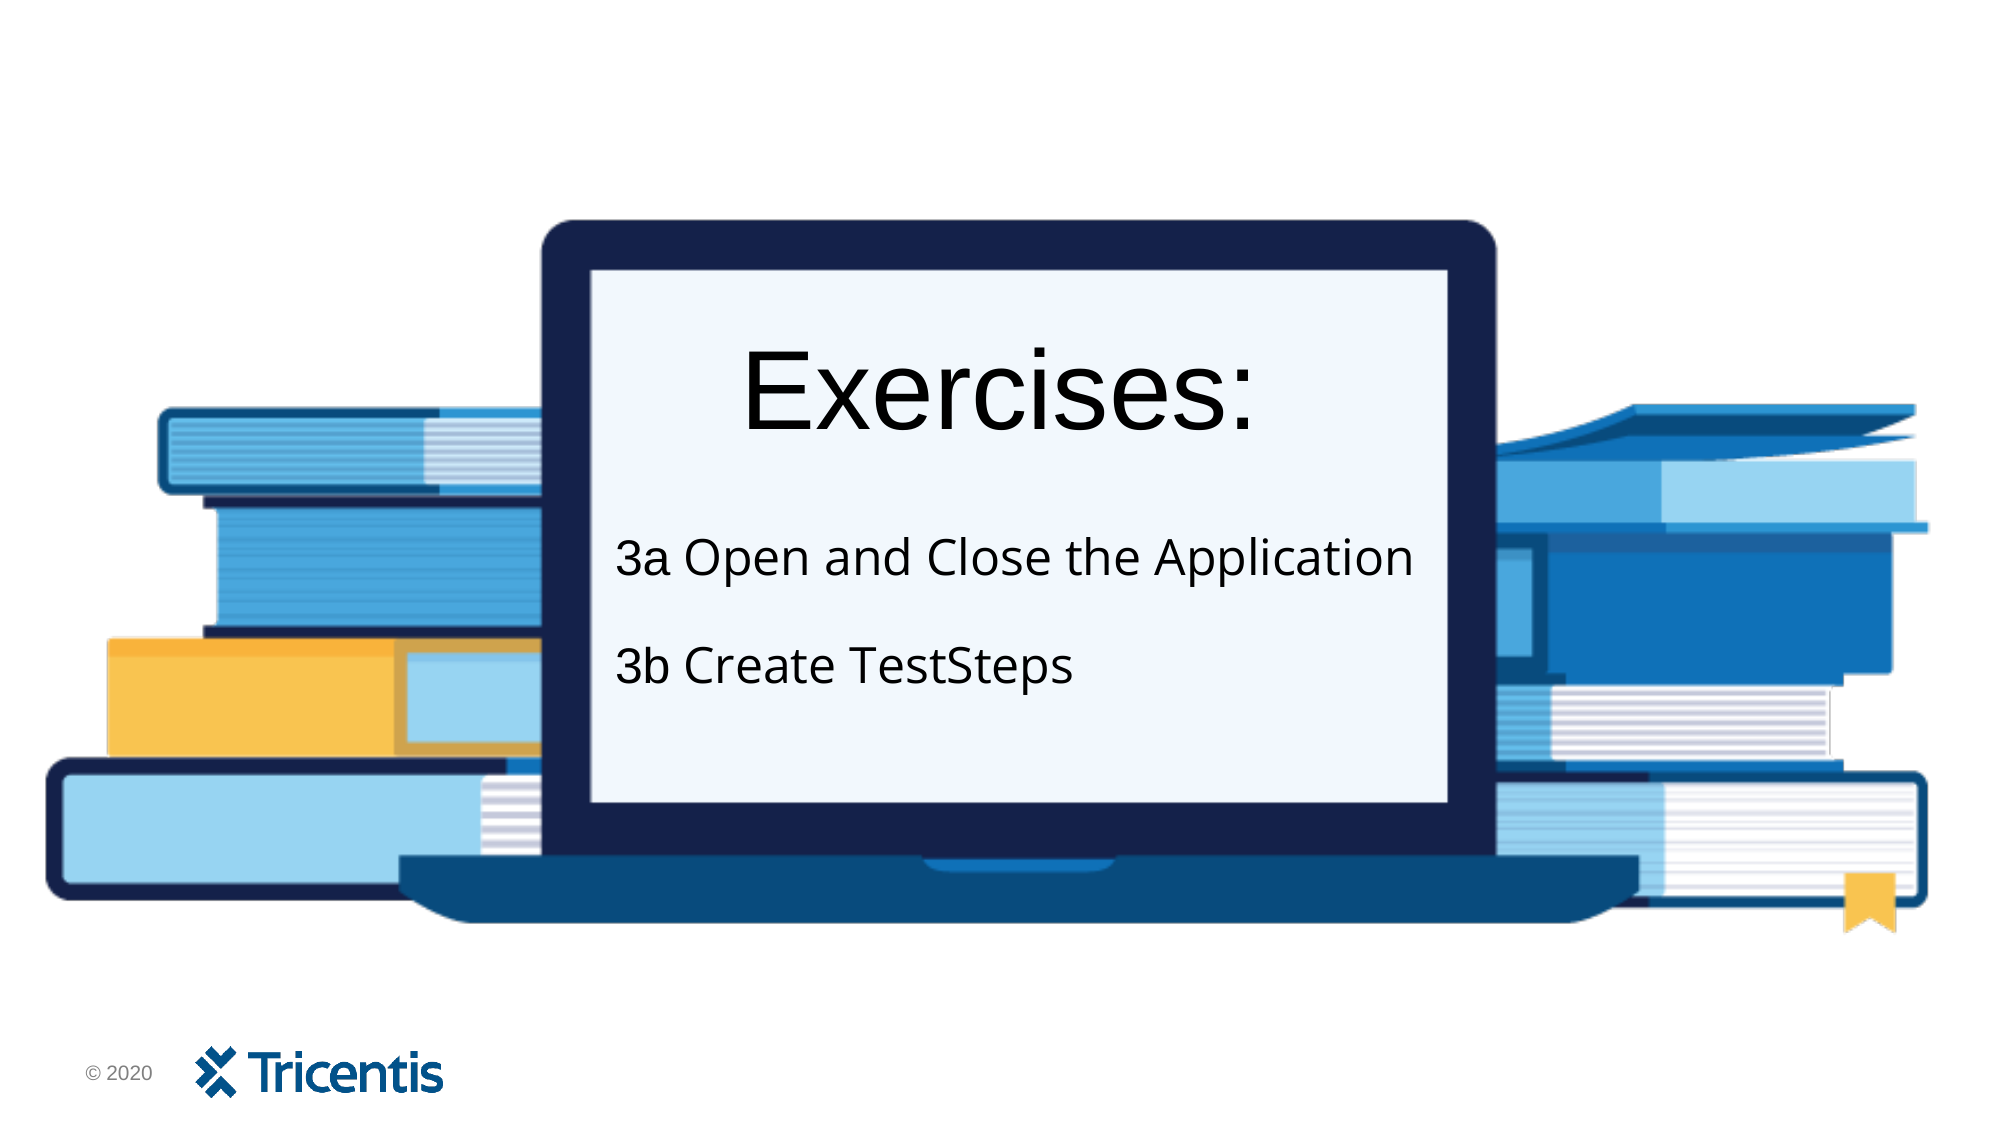

# 3a Open and Close the Application 3b Create TestSteps